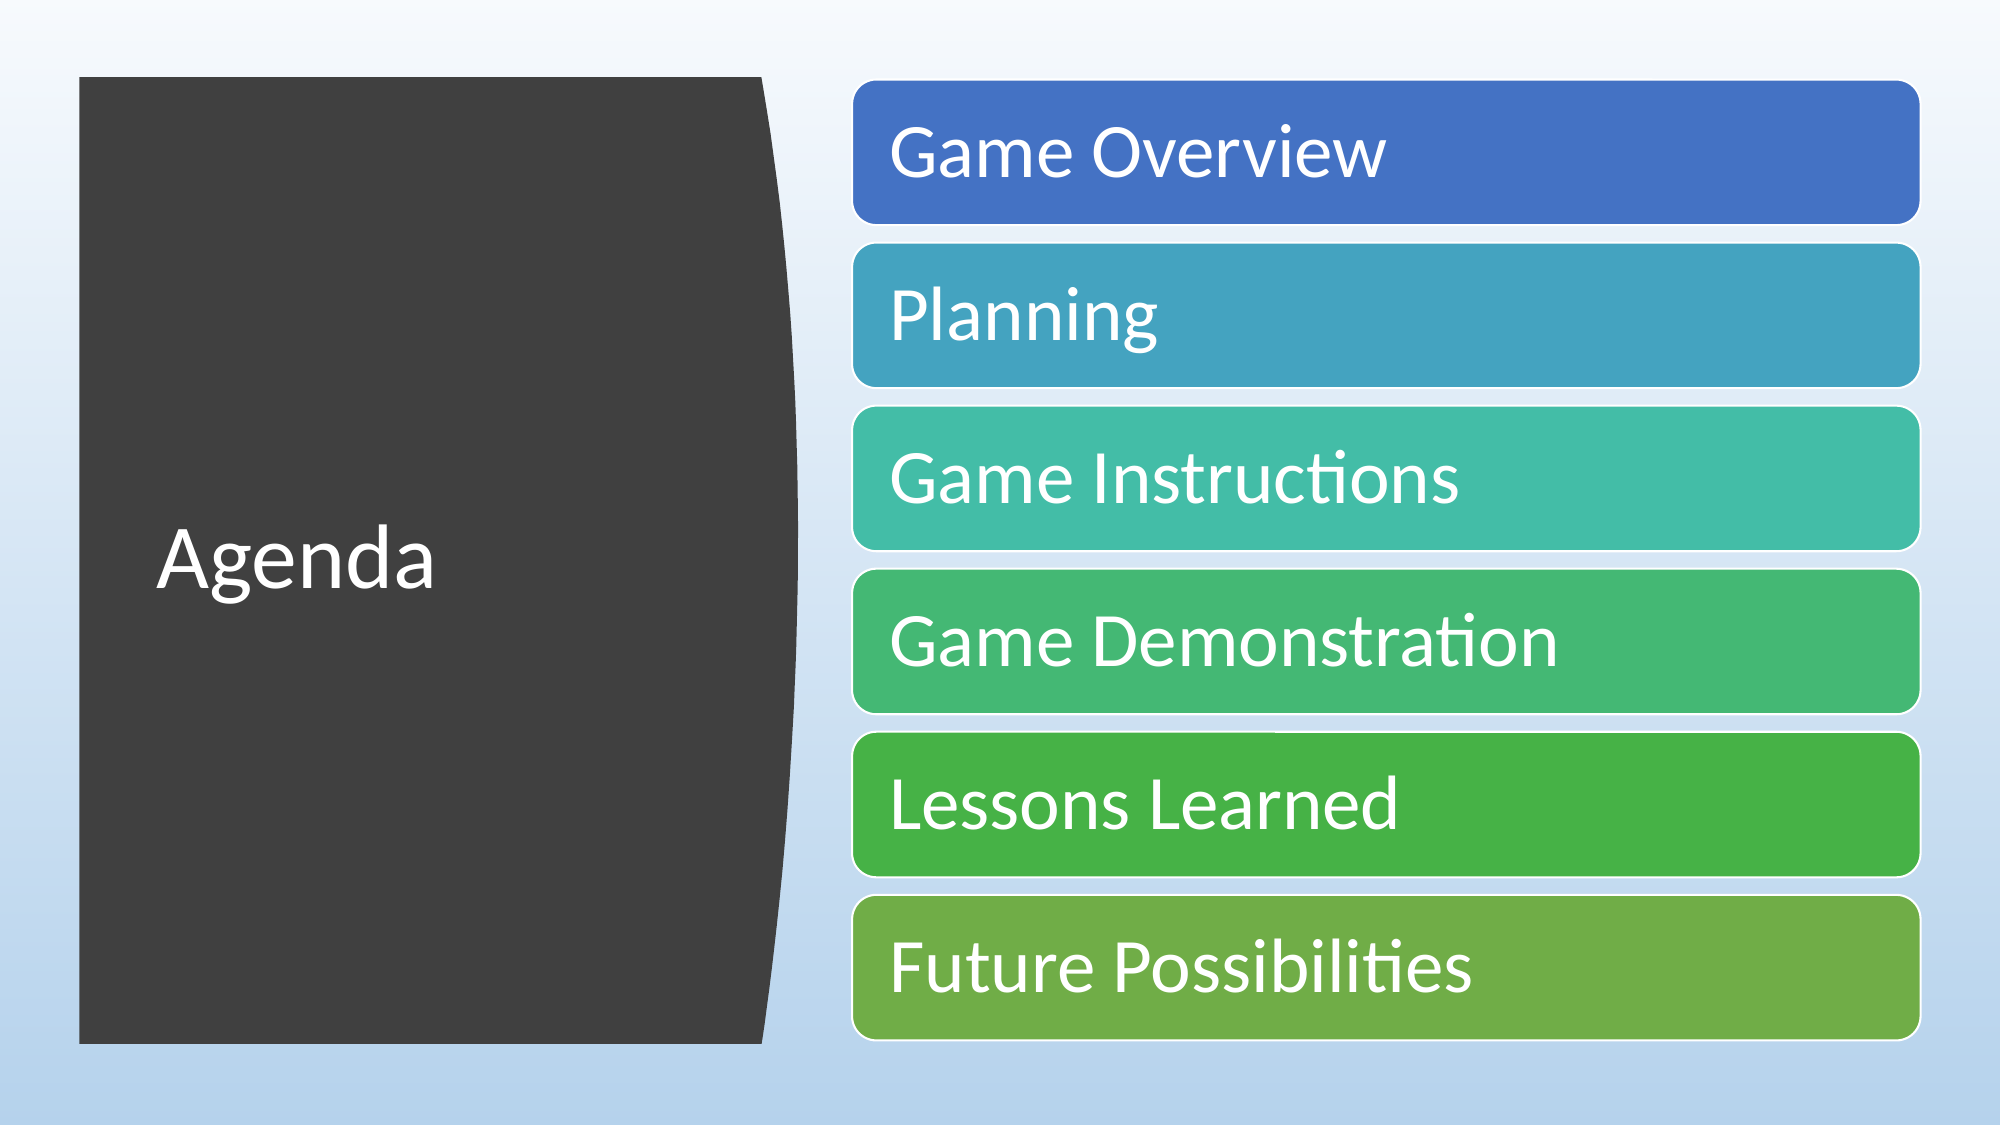

Game Overview
Planning
Game Instructions
Game Demonstration
Lessons Learned
Future Possibilities

# Agenda